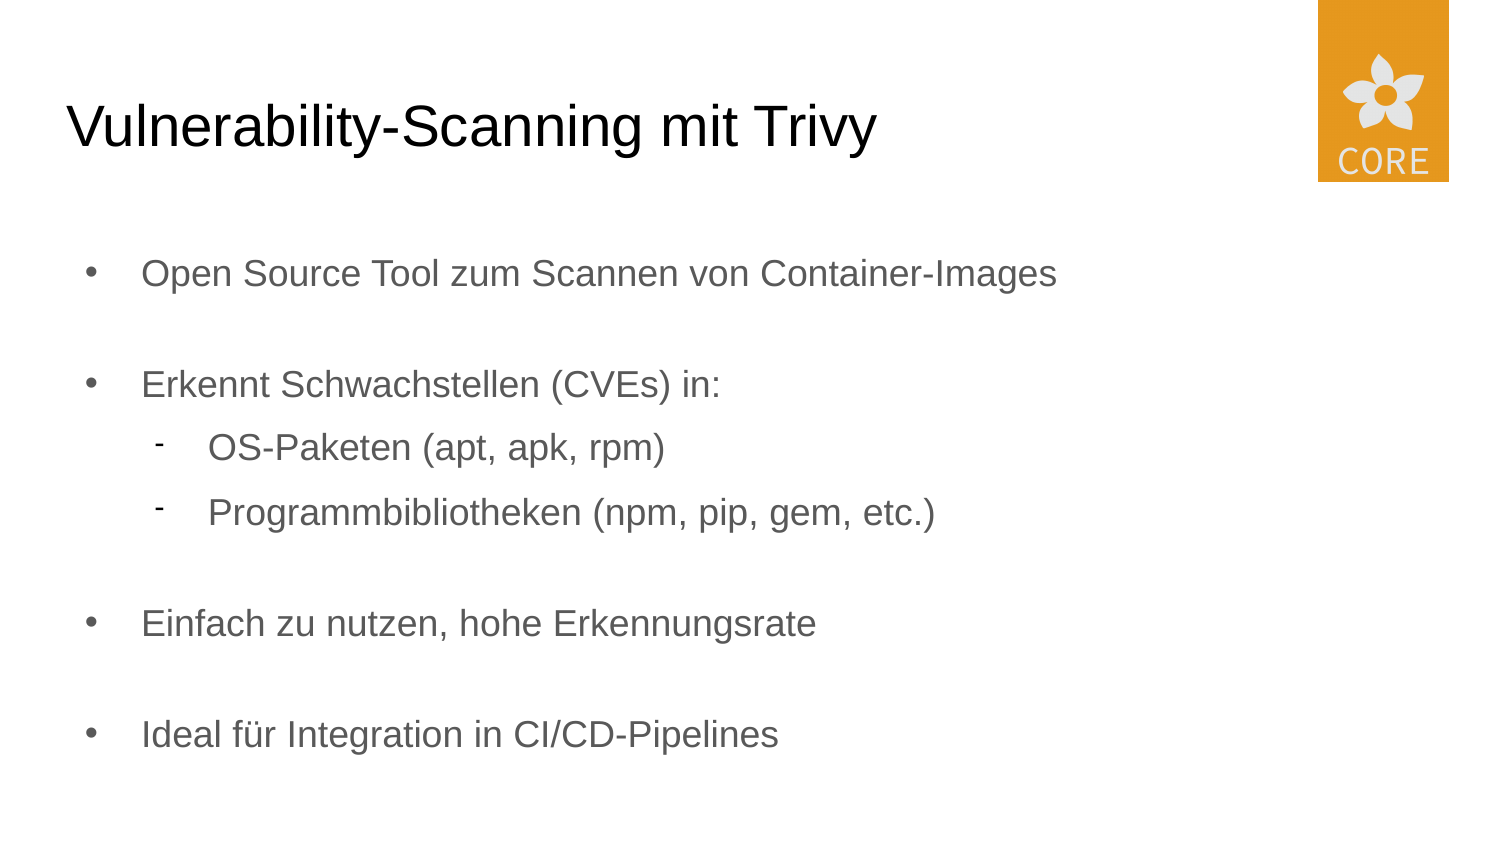

# Vulnerability-Scanning mit Trivy
Open Source Tool zum Scannen von Container-Images
Erkennt Schwachstellen (CVEs) in:
OS-Paketen (apt, apk, rpm)
Programmbibliotheken (npm, pip, gem, etc.)
Einfach zu nutzen, hohe Erkennungsrate
Ideal für Integration in CI/CD-Pipelines